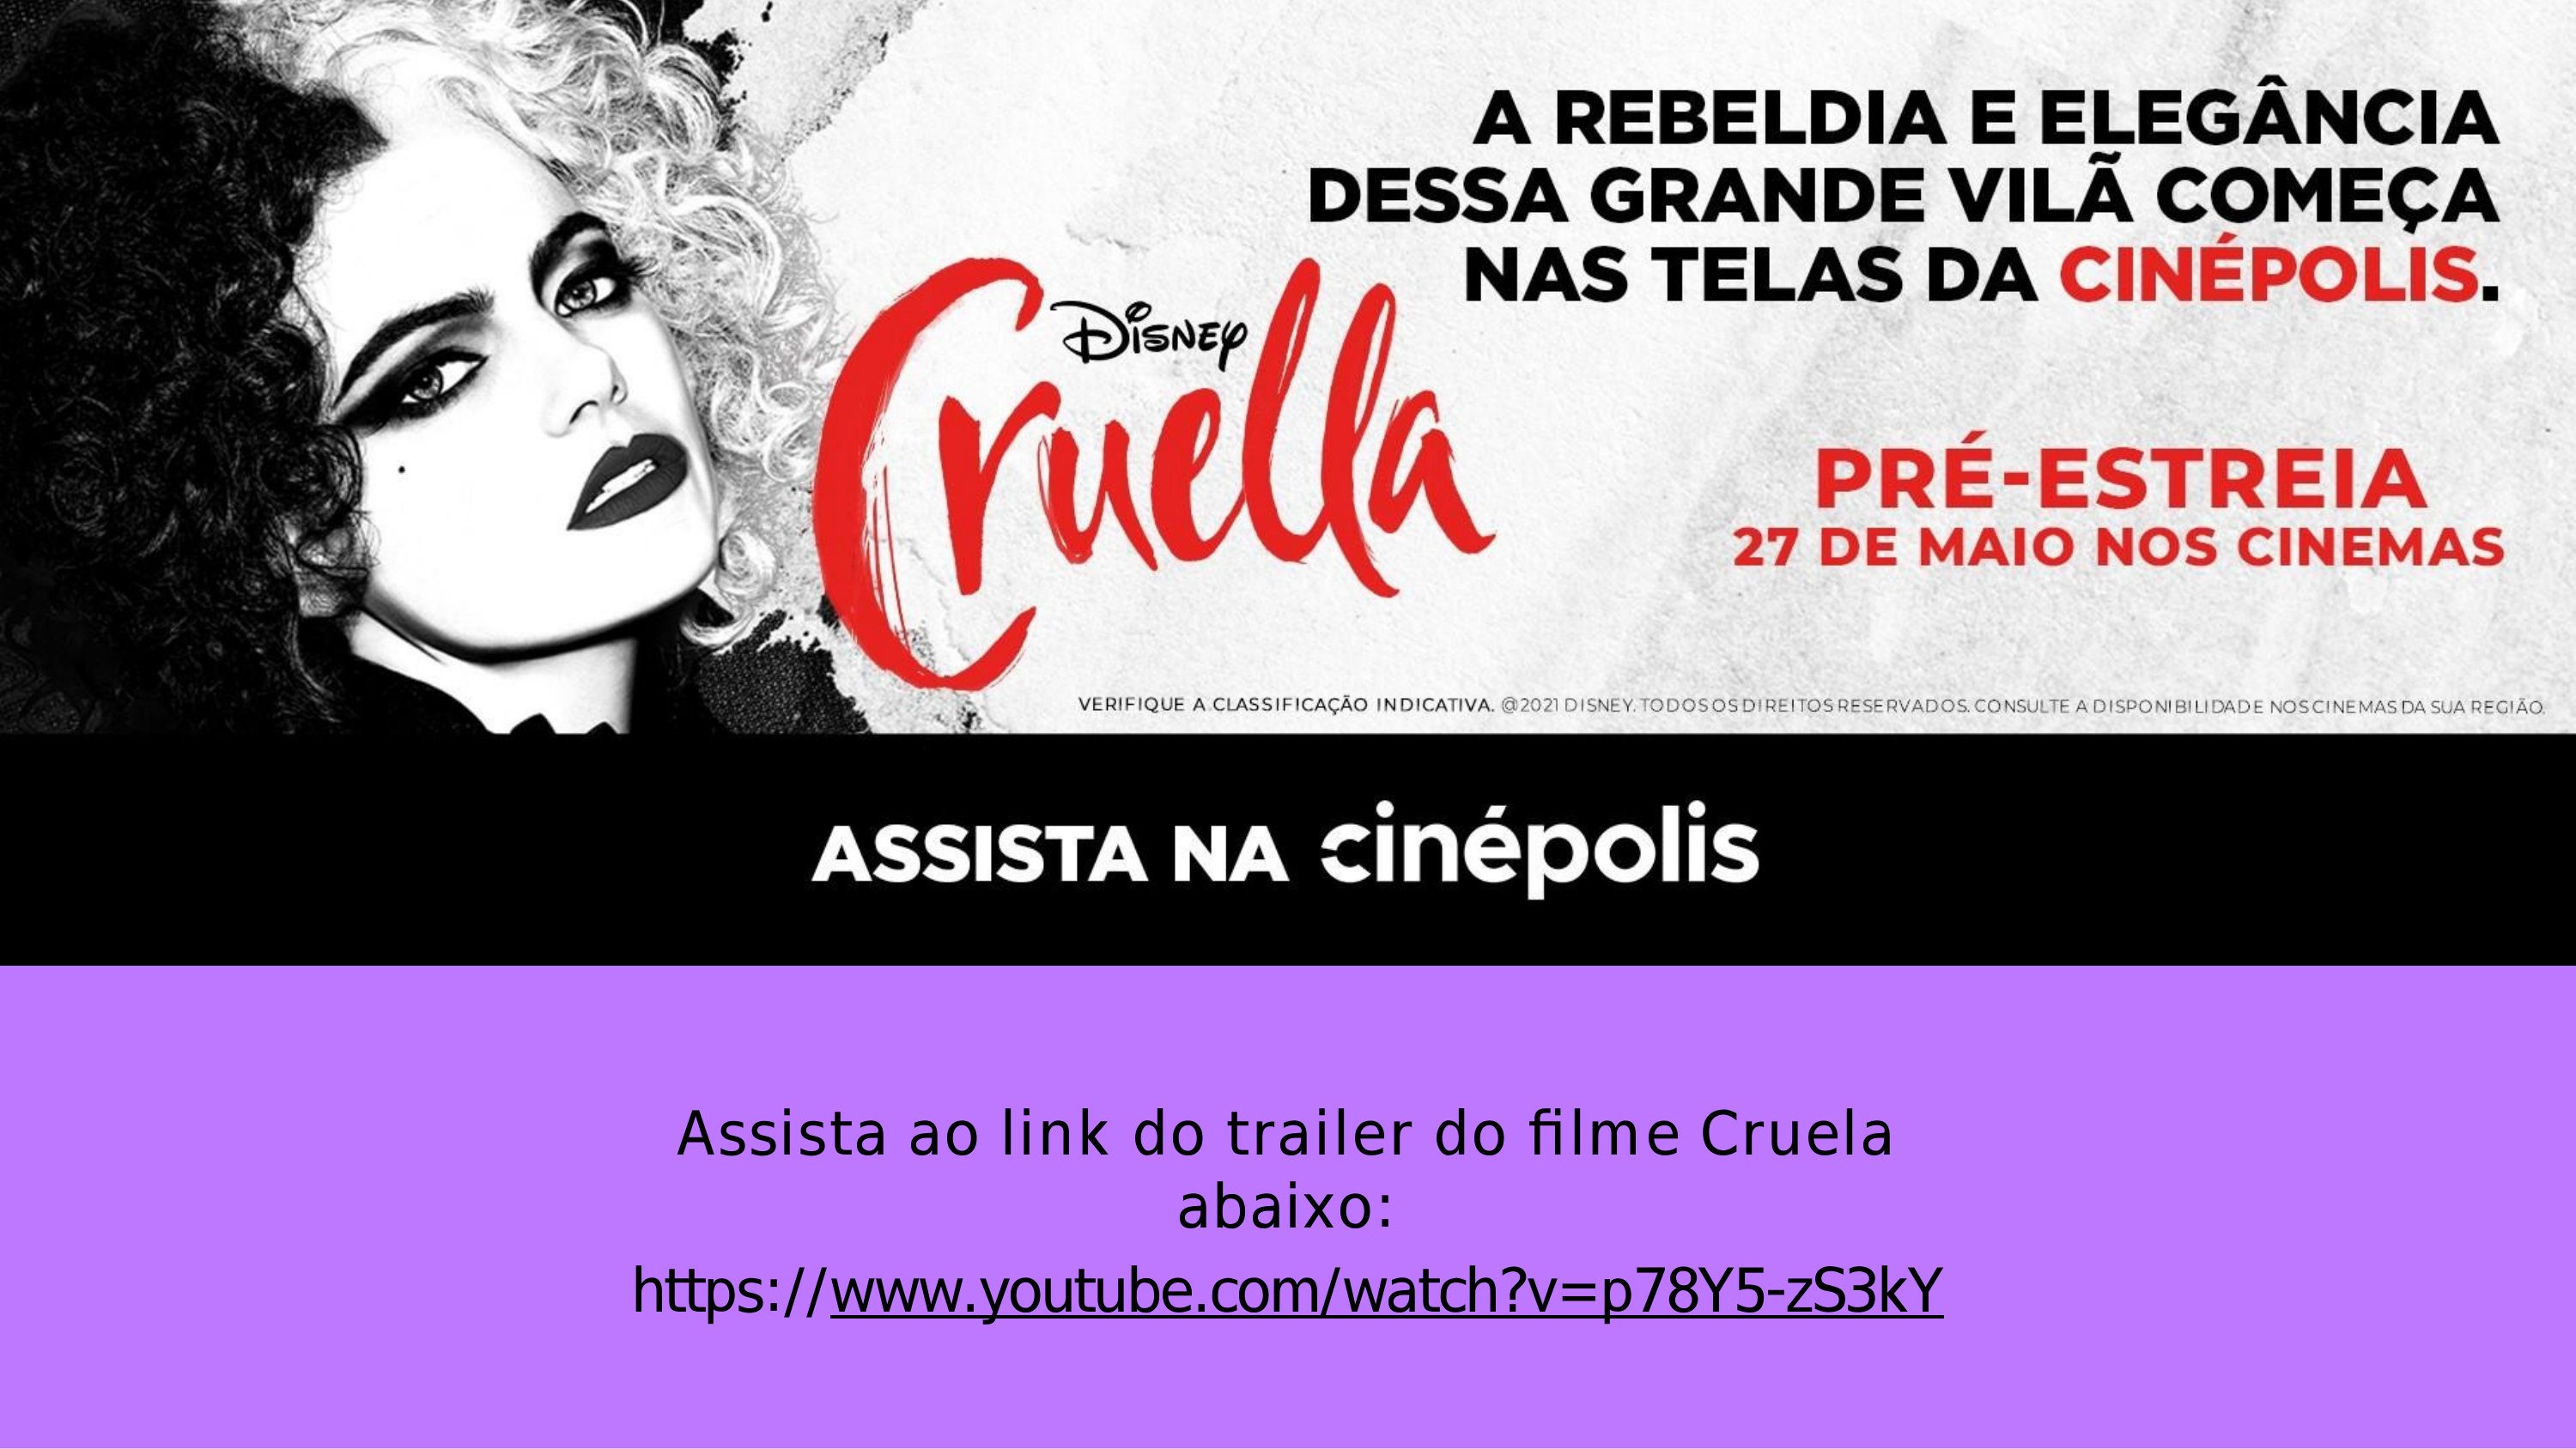

Assista ao link do trailer do filme Cruela abaixo:
https://www.youtube.com/watch?v=p78Y5-zS3kY